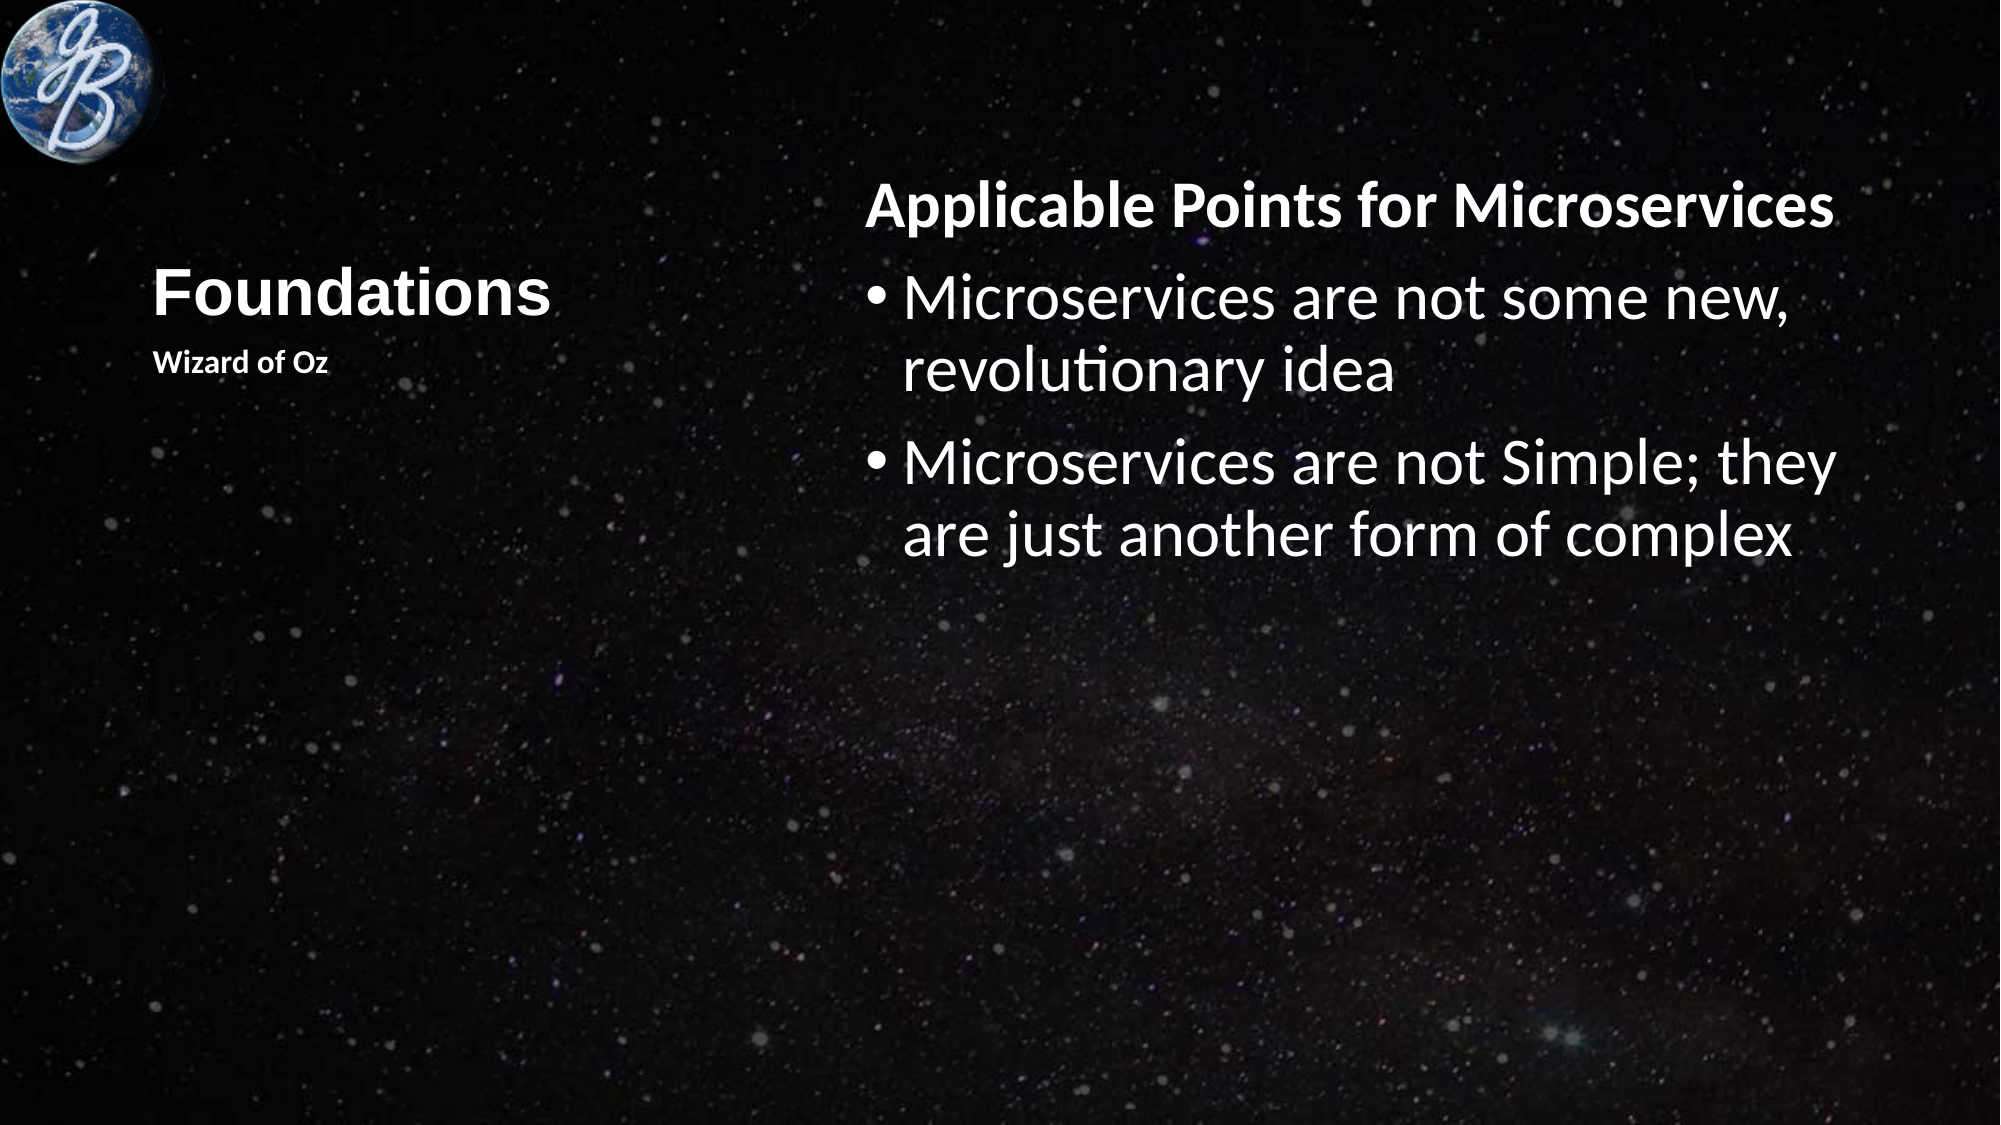

# Foundations
Applicable Points for Microservices
Microservices are not some new, revolutionary idea
Microservices are not Simple; they are just another form of complex

Wizard of Oz